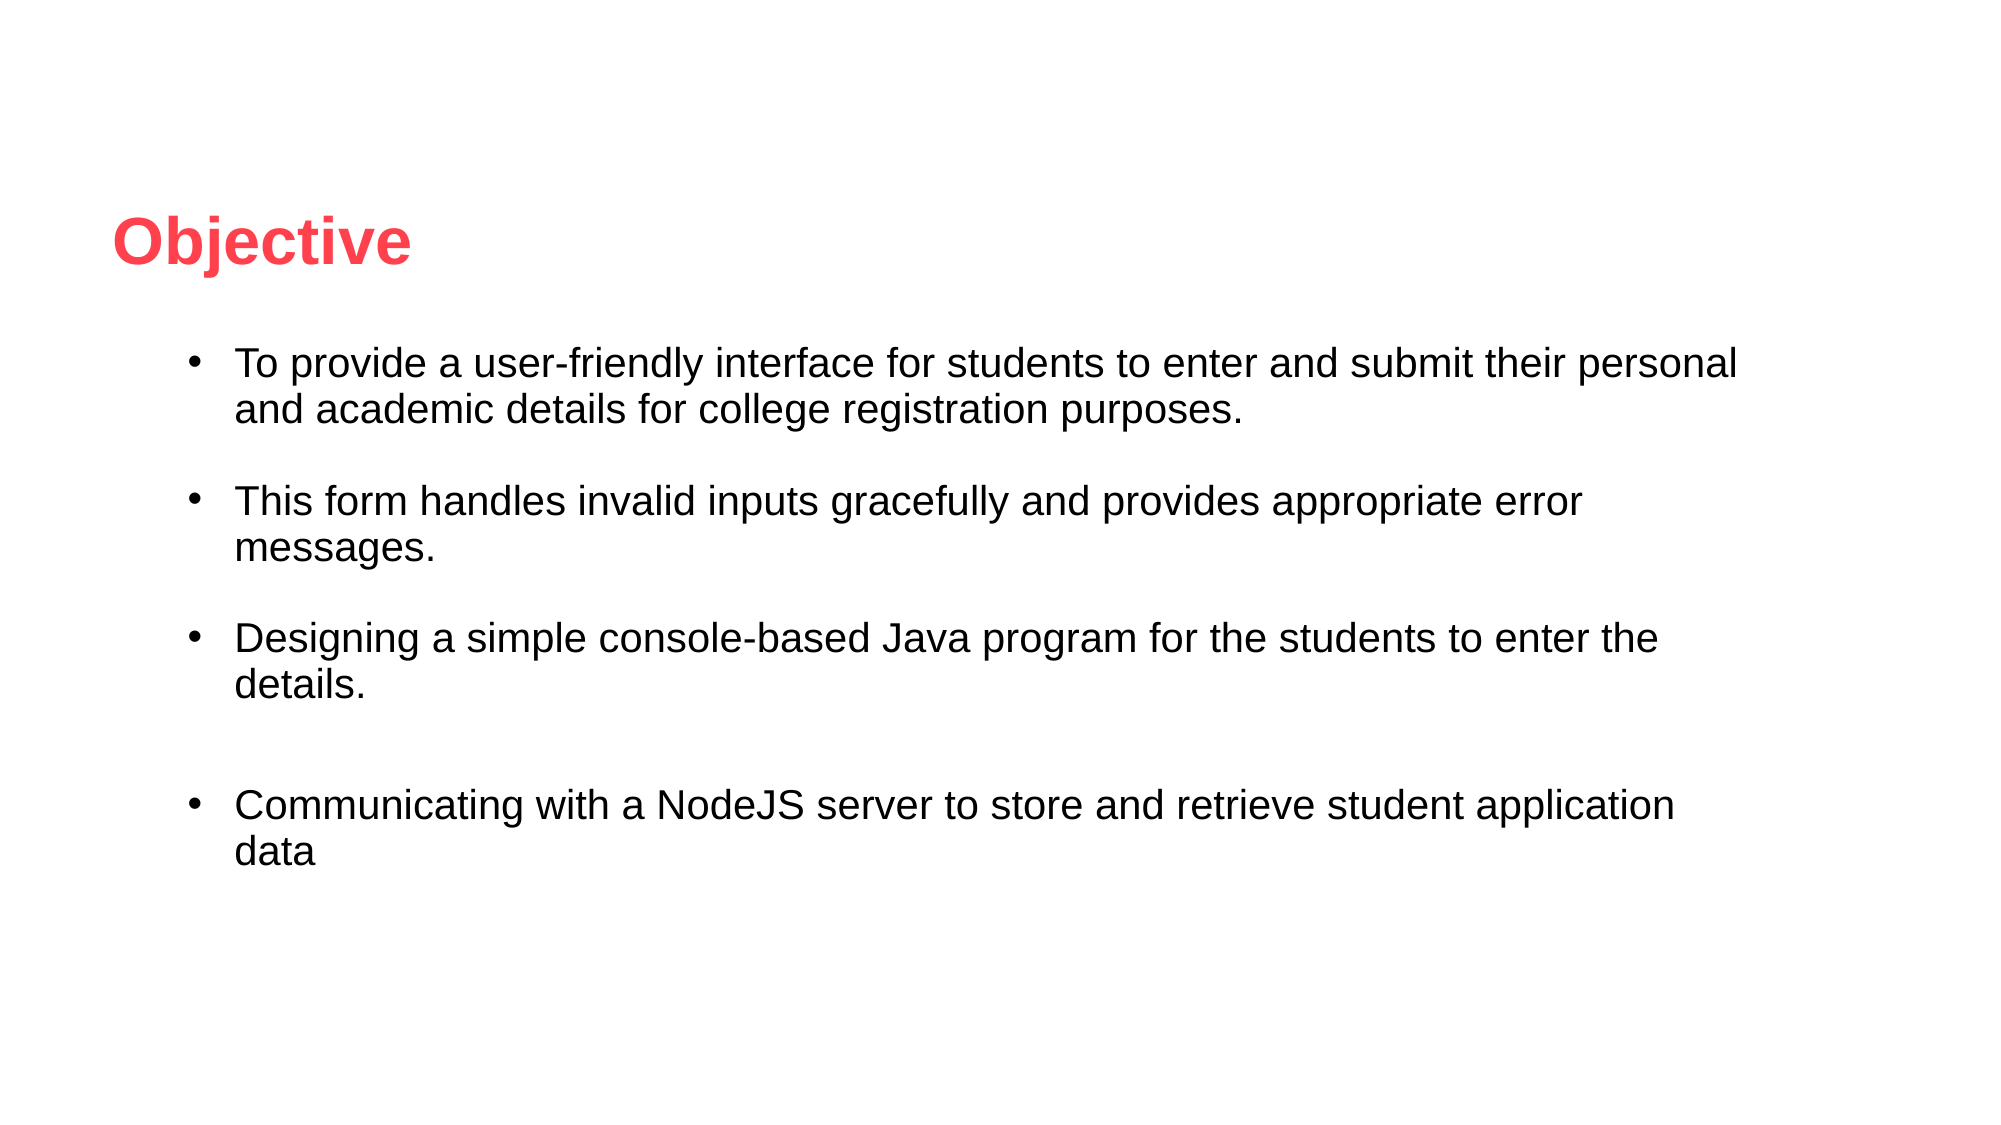

# Objective
To provide a user-friendly interface for students to enter and submit their personal and academic details for college registration purposes.

This form handles invalid inputs gracefully and provides appropriate error messages.

Designing a simple console-based Java program for the students to enter the details.

Communicating with a NodeJS server to store and retrieve student application data
5